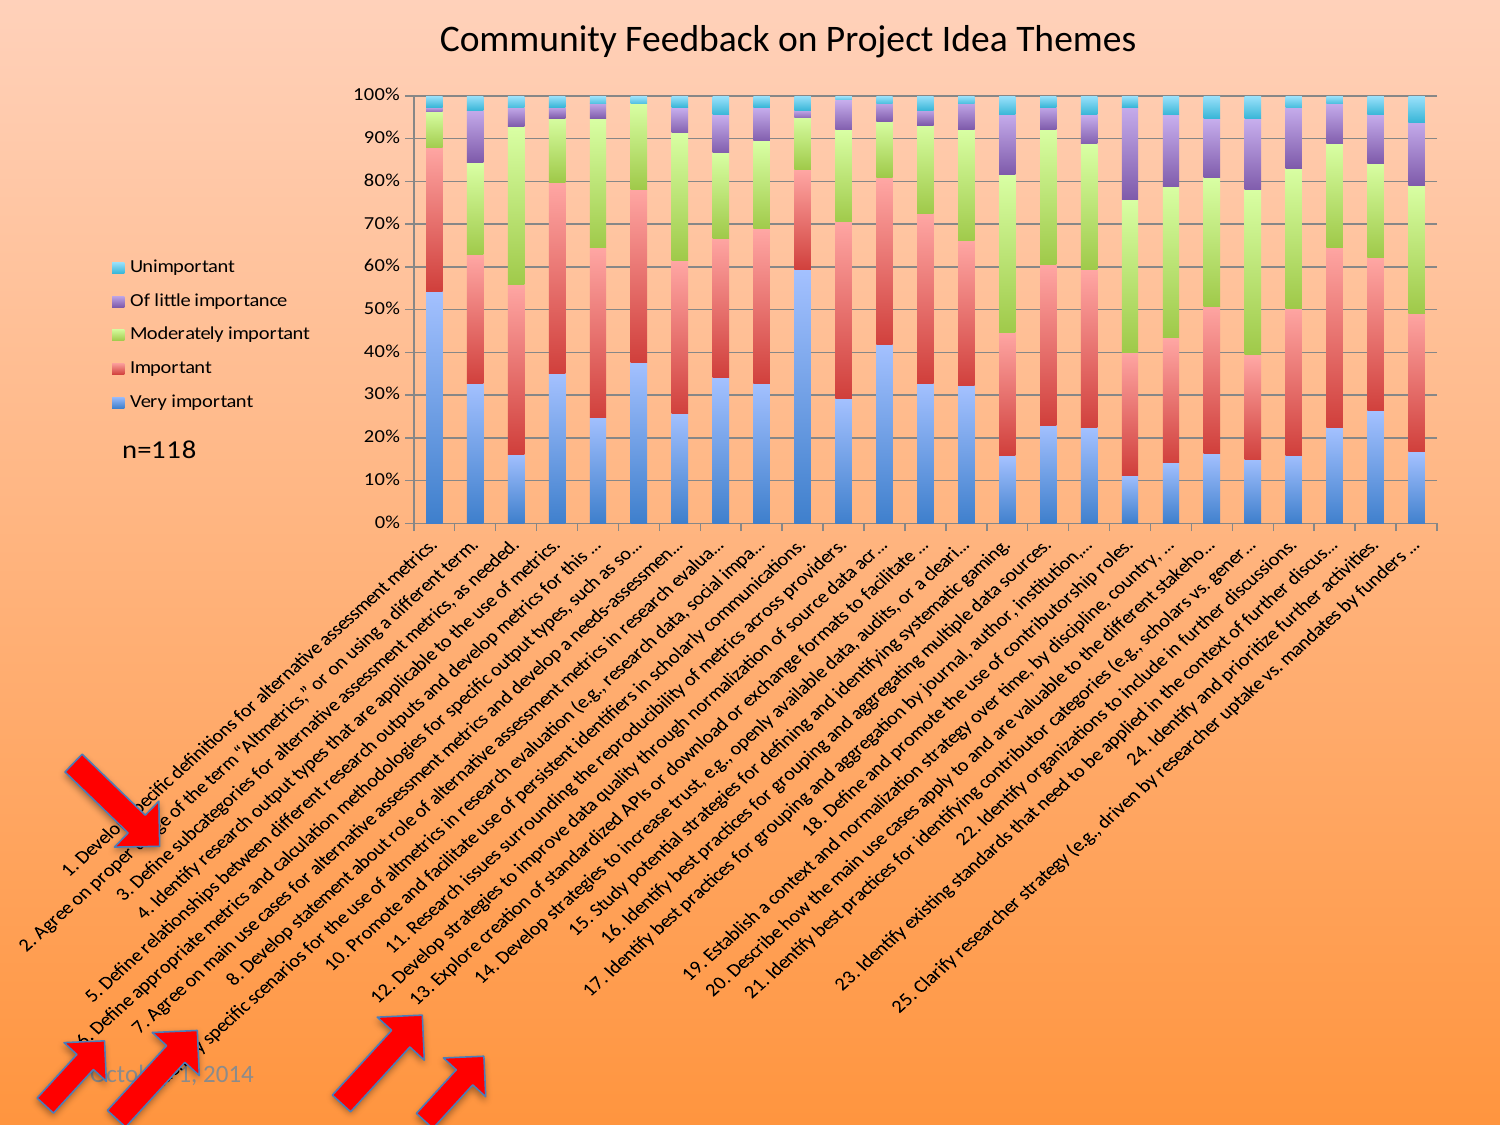

Community Feedback on Project Idea Themes

### Chart

| Category | Very important | Important | Moderately important | Of little importance | Unimportant |
|---|---|---|---|---|---|
| 1. Develop specific definitions for alternative assessment metrics. | 54.3 | 33.6 | 8.6 | 0.9 | 2.6 |
| 2. Agree on proper usage of the term “Altmetrics,” or on using a different term. | 32.8 | 30.2 | 21.6 | 12.1 | 3.4 |
| 3. Define subcategories for alternative assessment metrics, as needed. | 16.2 | 39.6 | 36.9 | 4.5 | 2.7 |
| 4. Identify research output types that are applicable to the use of metrics. | 35.1 | 44.7 | 14.9 | 2.6 | 2.6 |
| 5. Define relationships between different research outputs and develop metrics for this aggregated model. | 24.8 | 39.8 | 30.1 | 3.5 | 1.8 |
| 6. Define appropriate metrics and calculation methodologies for specific output types, such as software, datasets, or performances. | 37.7 | 40.4 | 20.2 | 0.0 | 1.8 |
| 7. Agree on main use cases for alternative assessment metrics and develop a needs-assessment based on those use cases. | 25.6 | 35.9 | 29.9 | 6.0 | 2.6 |
| 8. Develop statement about role of alternative assessment metrics in research evaluation. | 34.2 | 32.5 | 20.2 | 8.8 | 4.4 |
| 9. Identify specific scenarios for the use of altmetrics in research evaluation (e.g., research data, social impact) and what gaps exist in data collection around these scenarios. | 32.8 | 36.2 | 20.7 | 7.8 | 2.6 |
| 10. Promote and facilitate use of persistent identifiers in scholarly communications. | 59.5 | 23.3 | 12.1 | 1.7 | 3.4 |
| 11. Research issues surrounding the reproducibility of metrics across providers. | 29.3 | 41.4 | 21.6 | 6.9 | 0.9 |
| 12. Develop strategies to improve data quality through normalization of source data across providers. | 41.7 | 39.1 | 13.0 | 4.3 | 1.7 |
| 13. Explore creation of standardized APIs or download or exchange formats to facilitate data gathering. | 32.8 | 39.7 | 20.7 | 3.4 | 3.4 |
| 14. Develop strategies to increase trust, e.g., openly available data, audits, or a clearinghouse. | 32.2 | 33.9 | 26.1 | 6.1 | 1.7 |
| 15. Study potential strategies for defining and identifying systematic gaming. | 15.8 | 28.9 | 36.8 | 14.0 | 4.4 |
| 16. Identify best practices for grouping and aggregating multiple data sources. | 22.8 | 37.7 | 31.6 | 5.3 | 2.6 |
| 17. Identify best practices for grouping and aggregation by journal, author, institution, and funder. | 22.4 | 37.1 | 29.3 | 6.9 | 4.3 |
| 18. Define and promote the use of contributorship roles. | 11.3 | 28.7 | 35.7 | 21.7 | 2.6 |
| 19. Establish a context and normalization strategy over time, by discipline, country, etc. | 14.2 | 29.2 | 35.4 | 16.8 | 4.4 |
| 20. Describe how the main use cases apply to and are valuable to the different stakeholder groups. | 16.4 | 34.5 | 30.2 | 13.8 | 5.2 |
| 21. Identify best practices for identifying contributor categories (e.g., scholars vs. general public). | 14.9 | 24.6 | 38.6 | 16.7 | 5.3 |
| 22. Identify organizations to include in further discussions. | 15.9 | 34.5 | 32.7 | 14.2 | 2.7 |
| 23. Identify existing standards that need to be applied in the context of further discussions. | 22.4 | 42.2 | 24.1 | 9.5 | 1.7 |
| 24. Identify and prioritize further activities. | 26.3 | 36.0 | 21.9 | 11.4 | 4.4 |
| 25. Clarify researcher strategy (e.g., driven by researcher uptake vs. mandates by funders and institutions). | 16.7 | 32.5 | 29.8 | 14.9 | 6.1 |

October 1, 2014
39